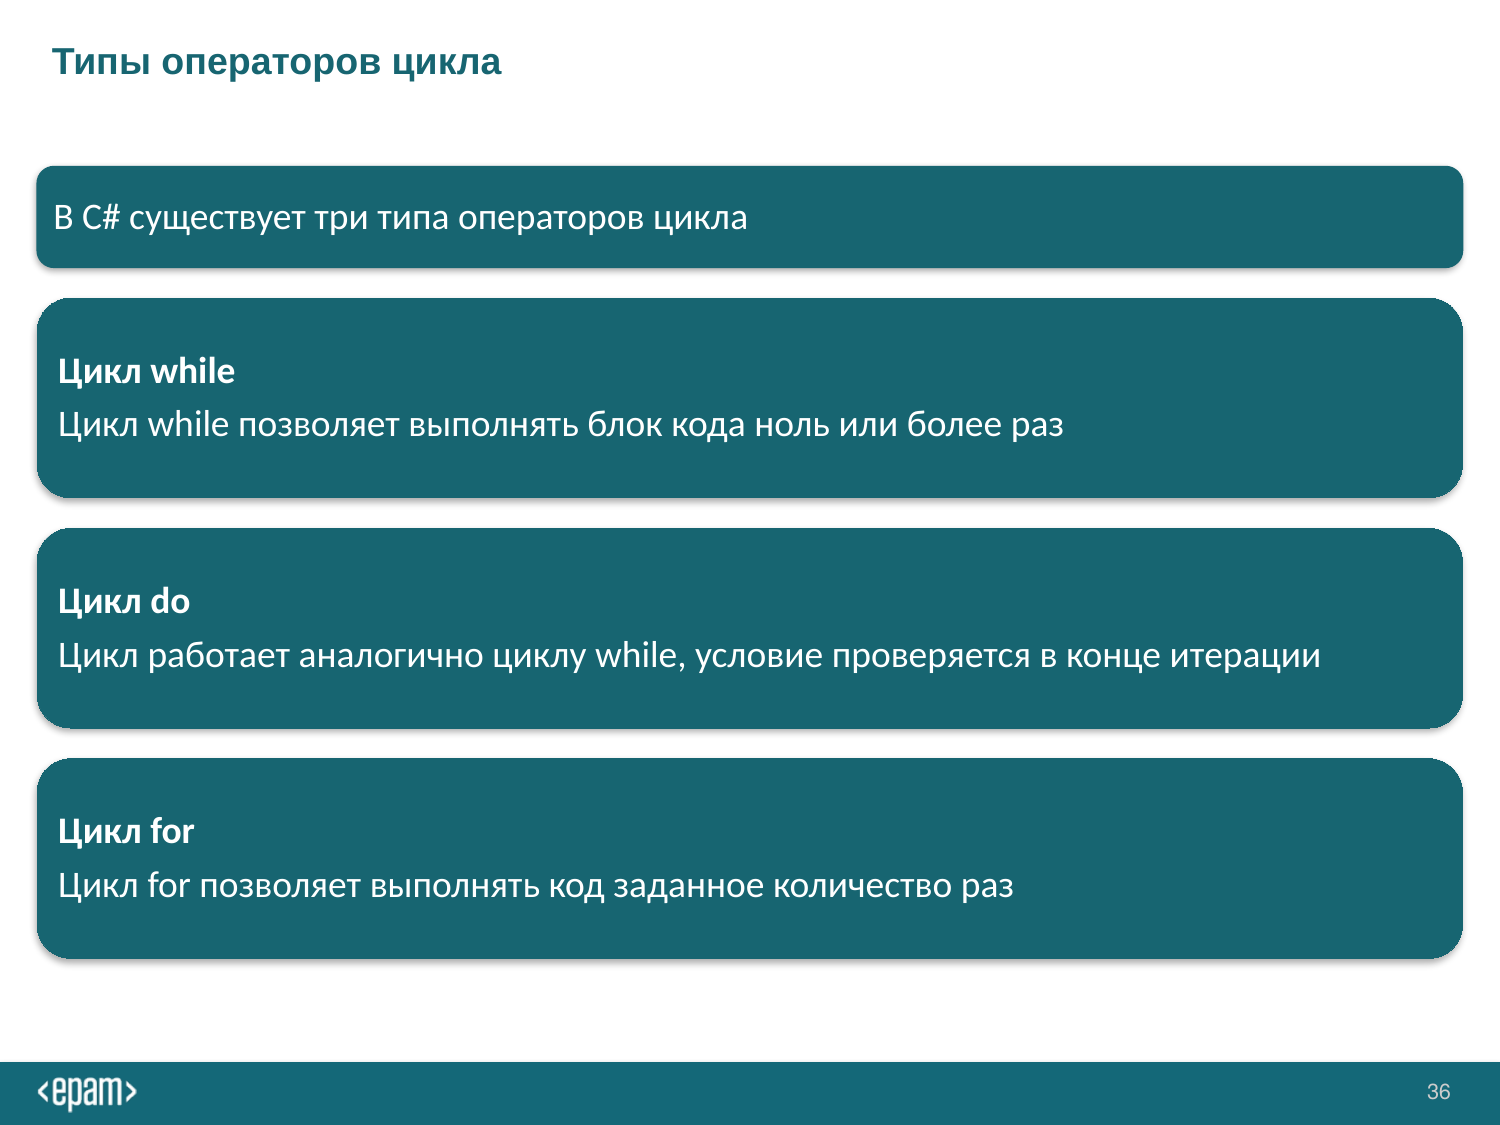

# Типы операторов цикла
В C# существует три типа операторов цикла
Цикл while
Цикл while позволяет выполнять блок кода ноль или более раз
Цикл do
Цикл работает аналогично циклу while, условие проверяется в конце итерации
Цикл for
Цикл for позволяет выполнять код заданное количество раз